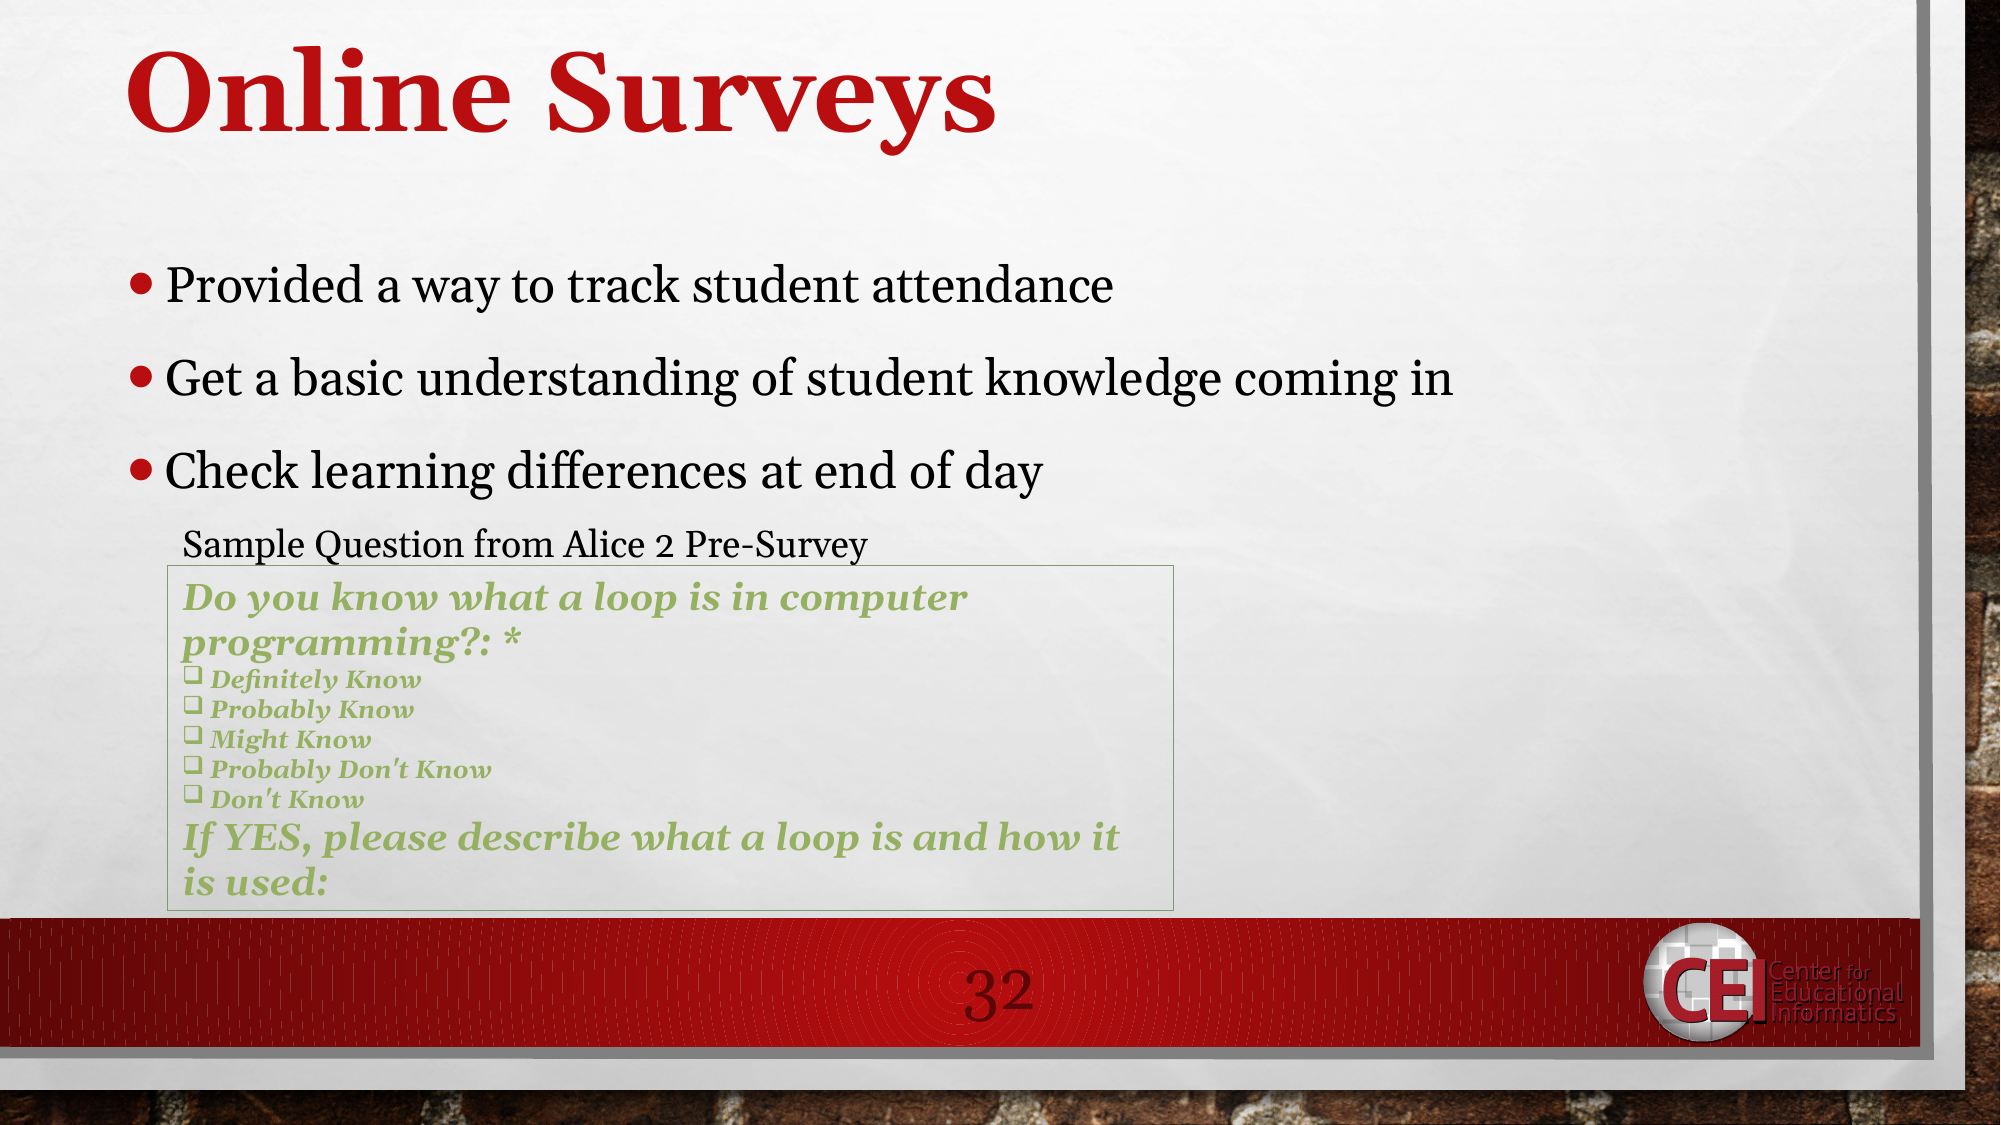

# Online Surveys
Provided a way to track student attendance
Get a basic understanding of student knowledge coming in
Check learning differences at end of day
Sample Question from Alice 2 Pre-Survey
Do you know what a loop is in computer programming?: *
Definitely Know
Probably Know
Might Know
Probably Don't Know
Don't Know
If YES, please describe what a loop is and how it is used:
32